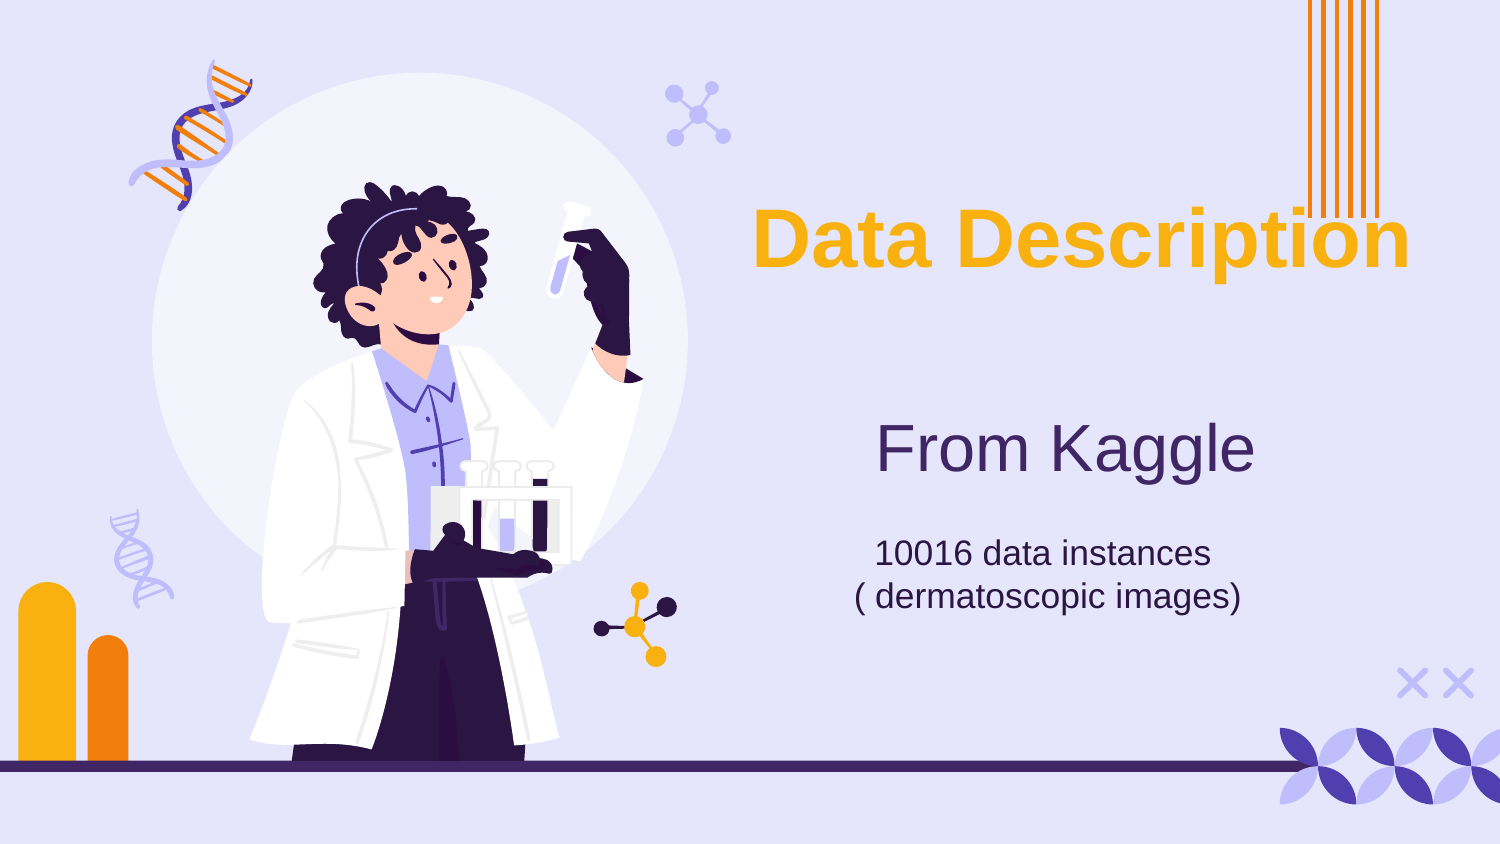

Data Description

# From Kaggle
10016 data instances
 ( dermatoscopic images)